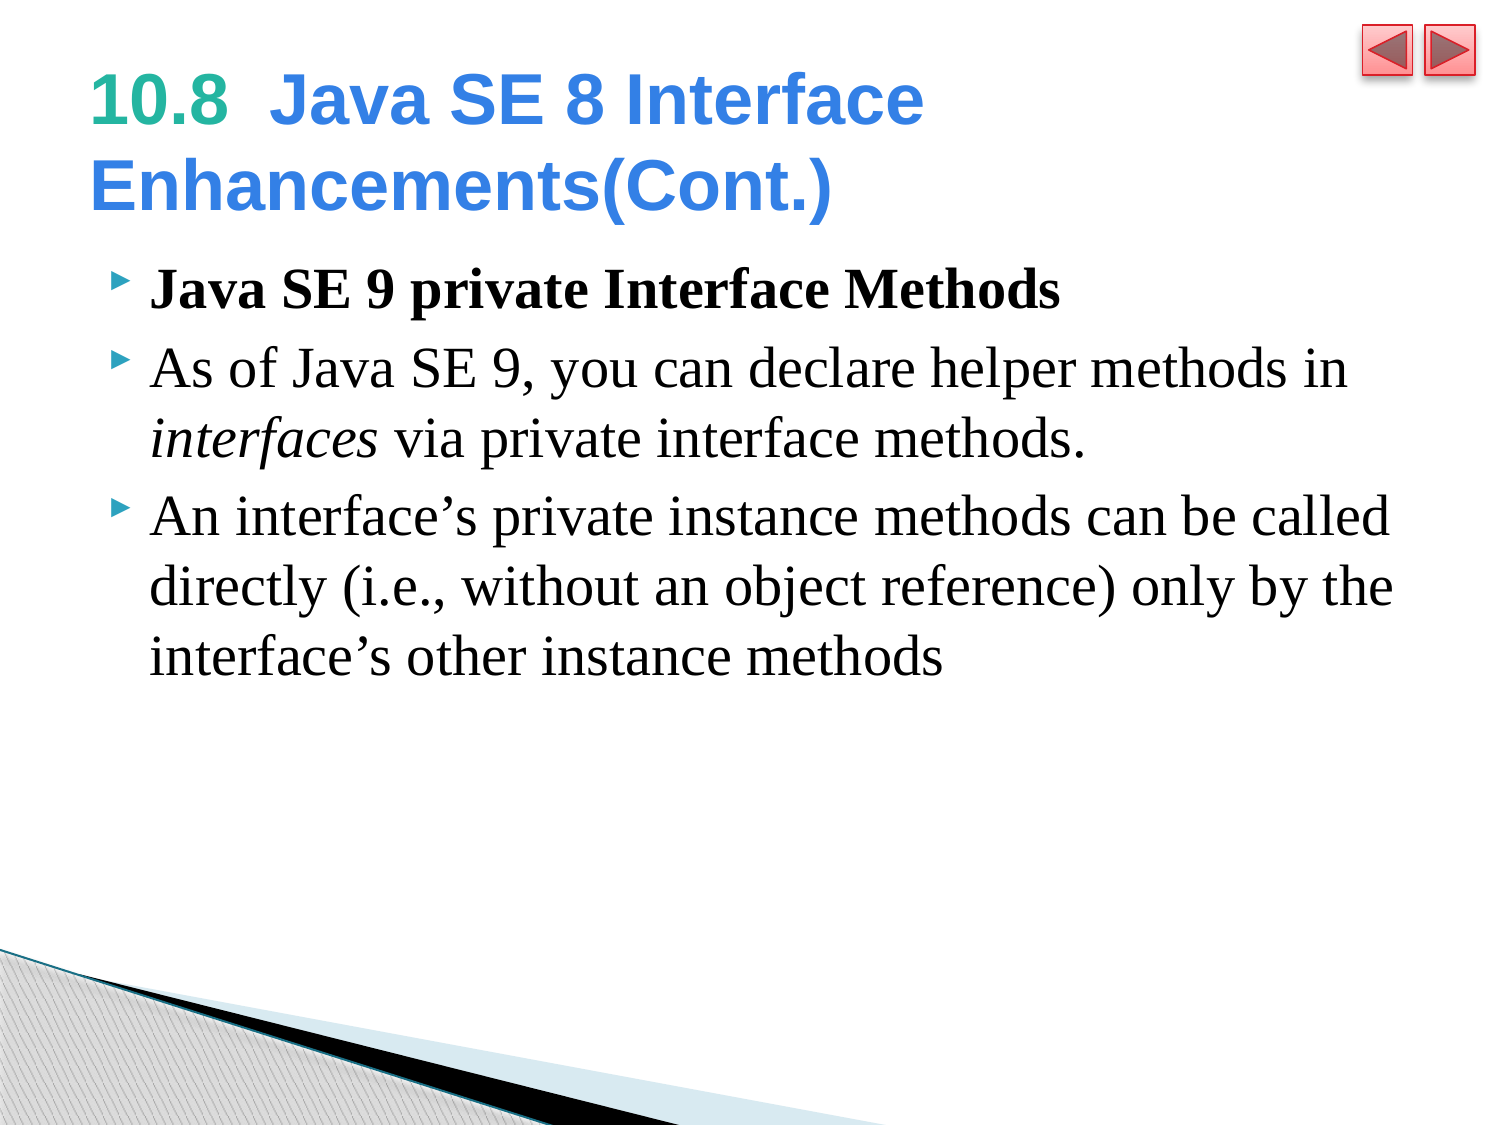

# 10.8  Java SE 8 Interface Enhancements(Cont.)
Java SE 9 private Interface Methods
As of Java SE 9, you can declare helper methods in interfaces via private interface methods.
An interface’s private instance methods can be called directly (i.e., without an object reference) only by the interface’s other instance methods